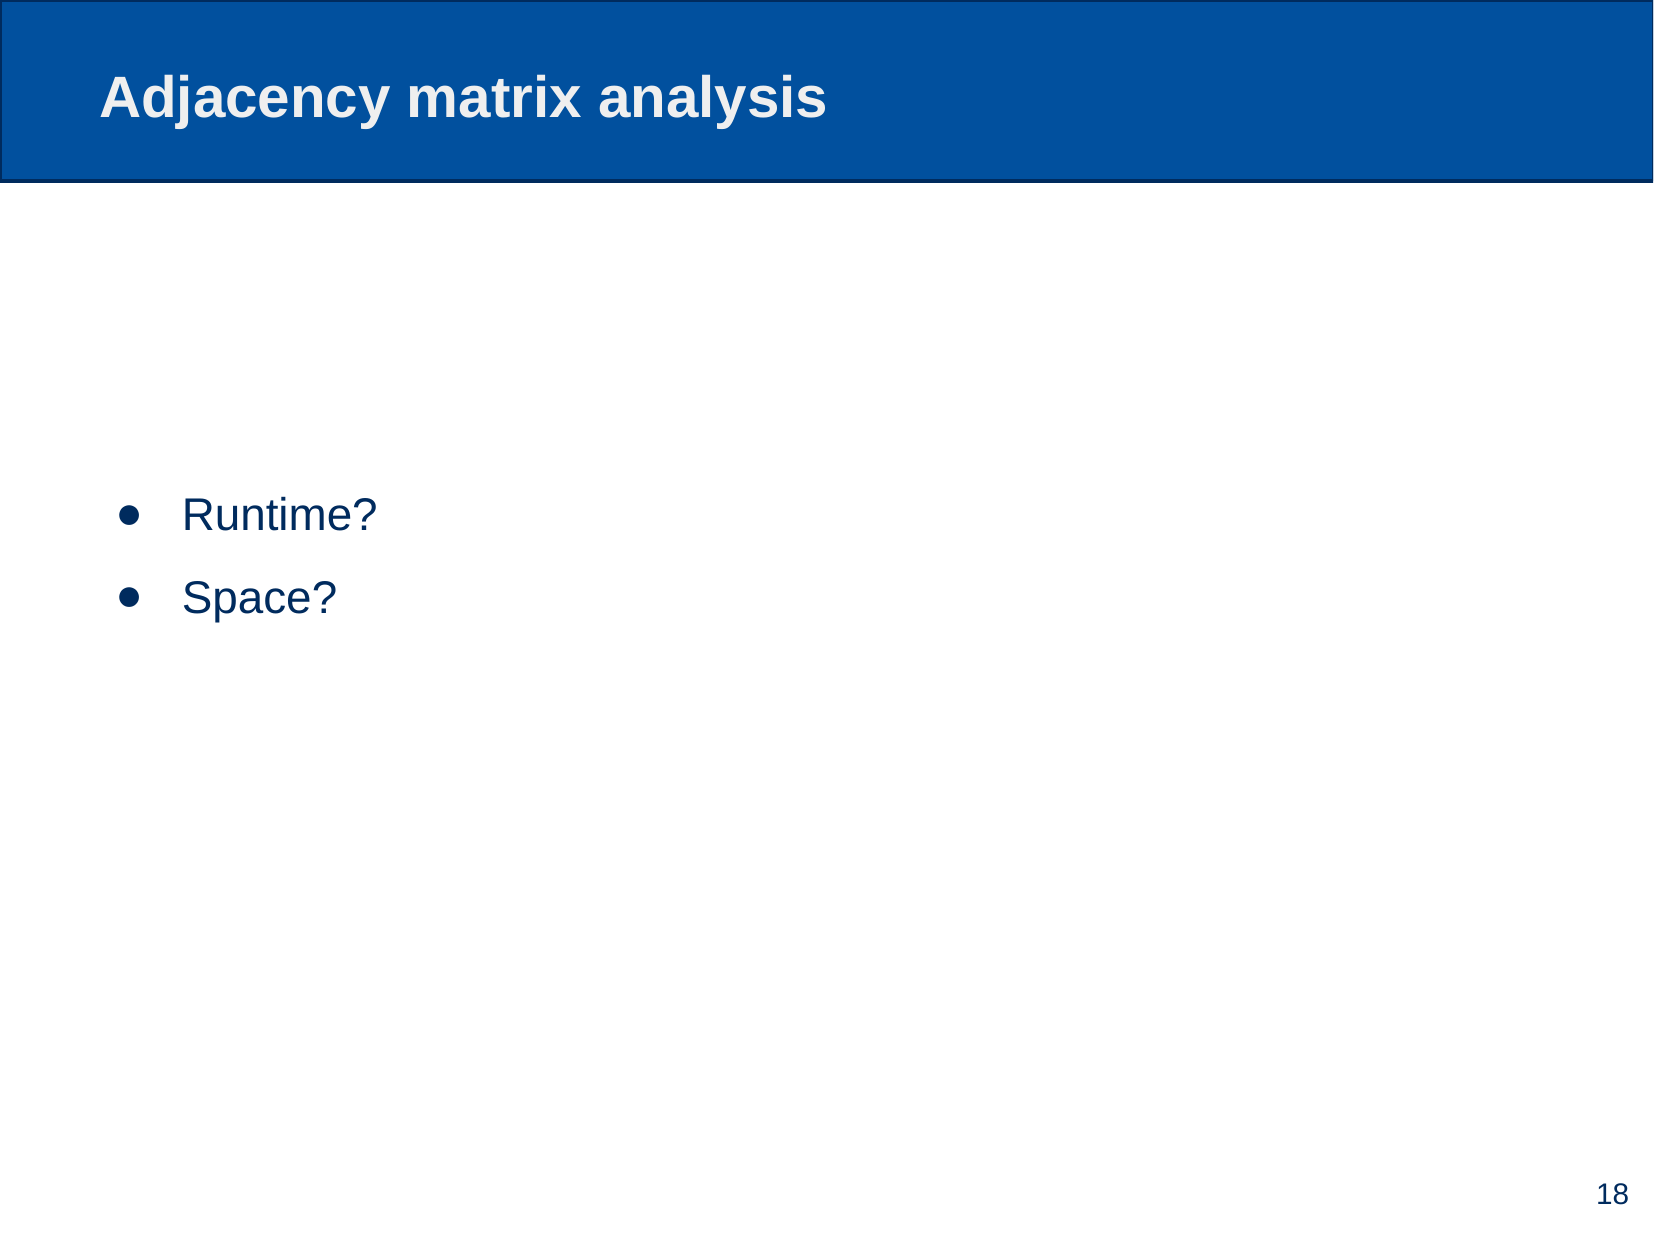

# Adjacency matrix analysis
Runtime?
Space?
18